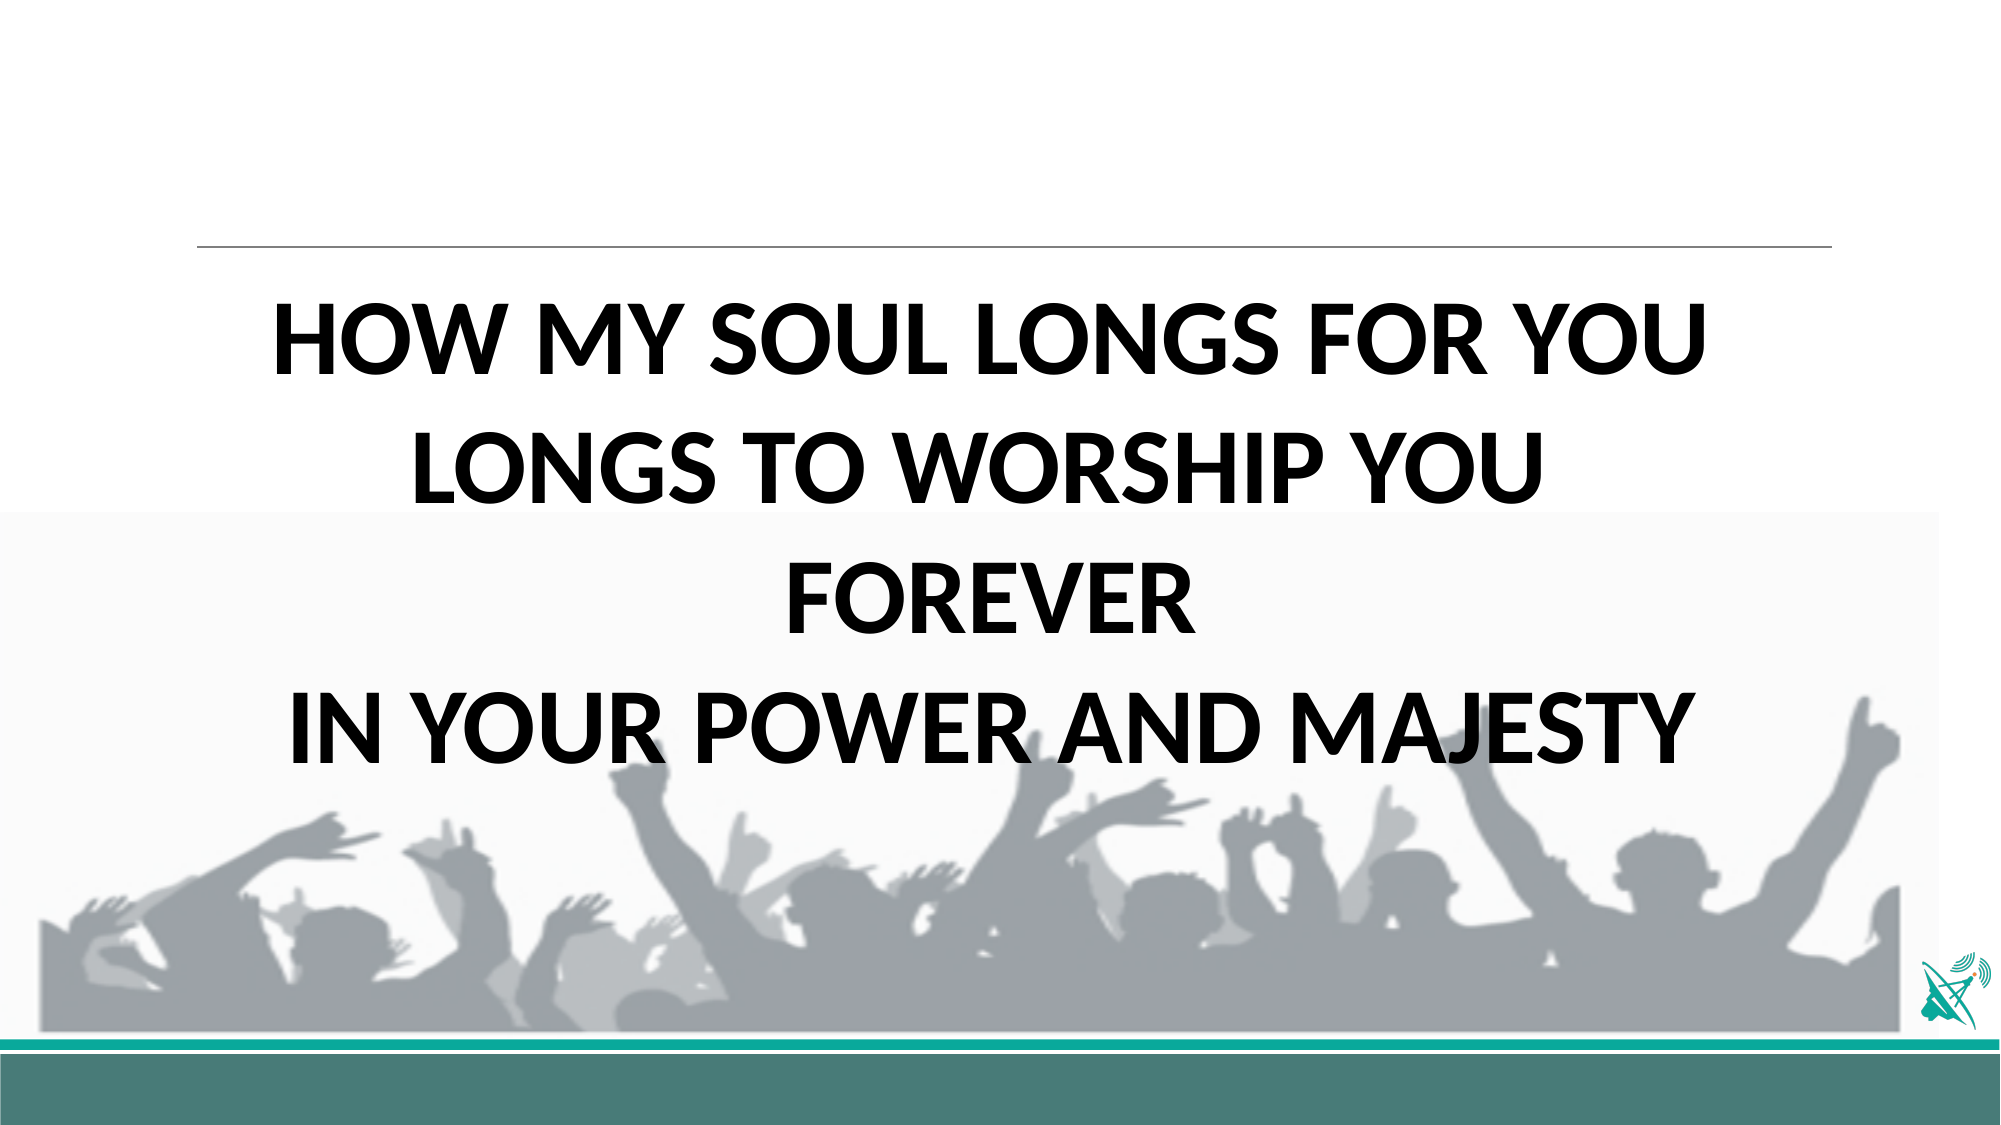

HOW MY SOUL LONGS FOR YOU
LONGS TO WORSHIP YOU
FOREVER
IN YOUR POWER AND MAJESTY